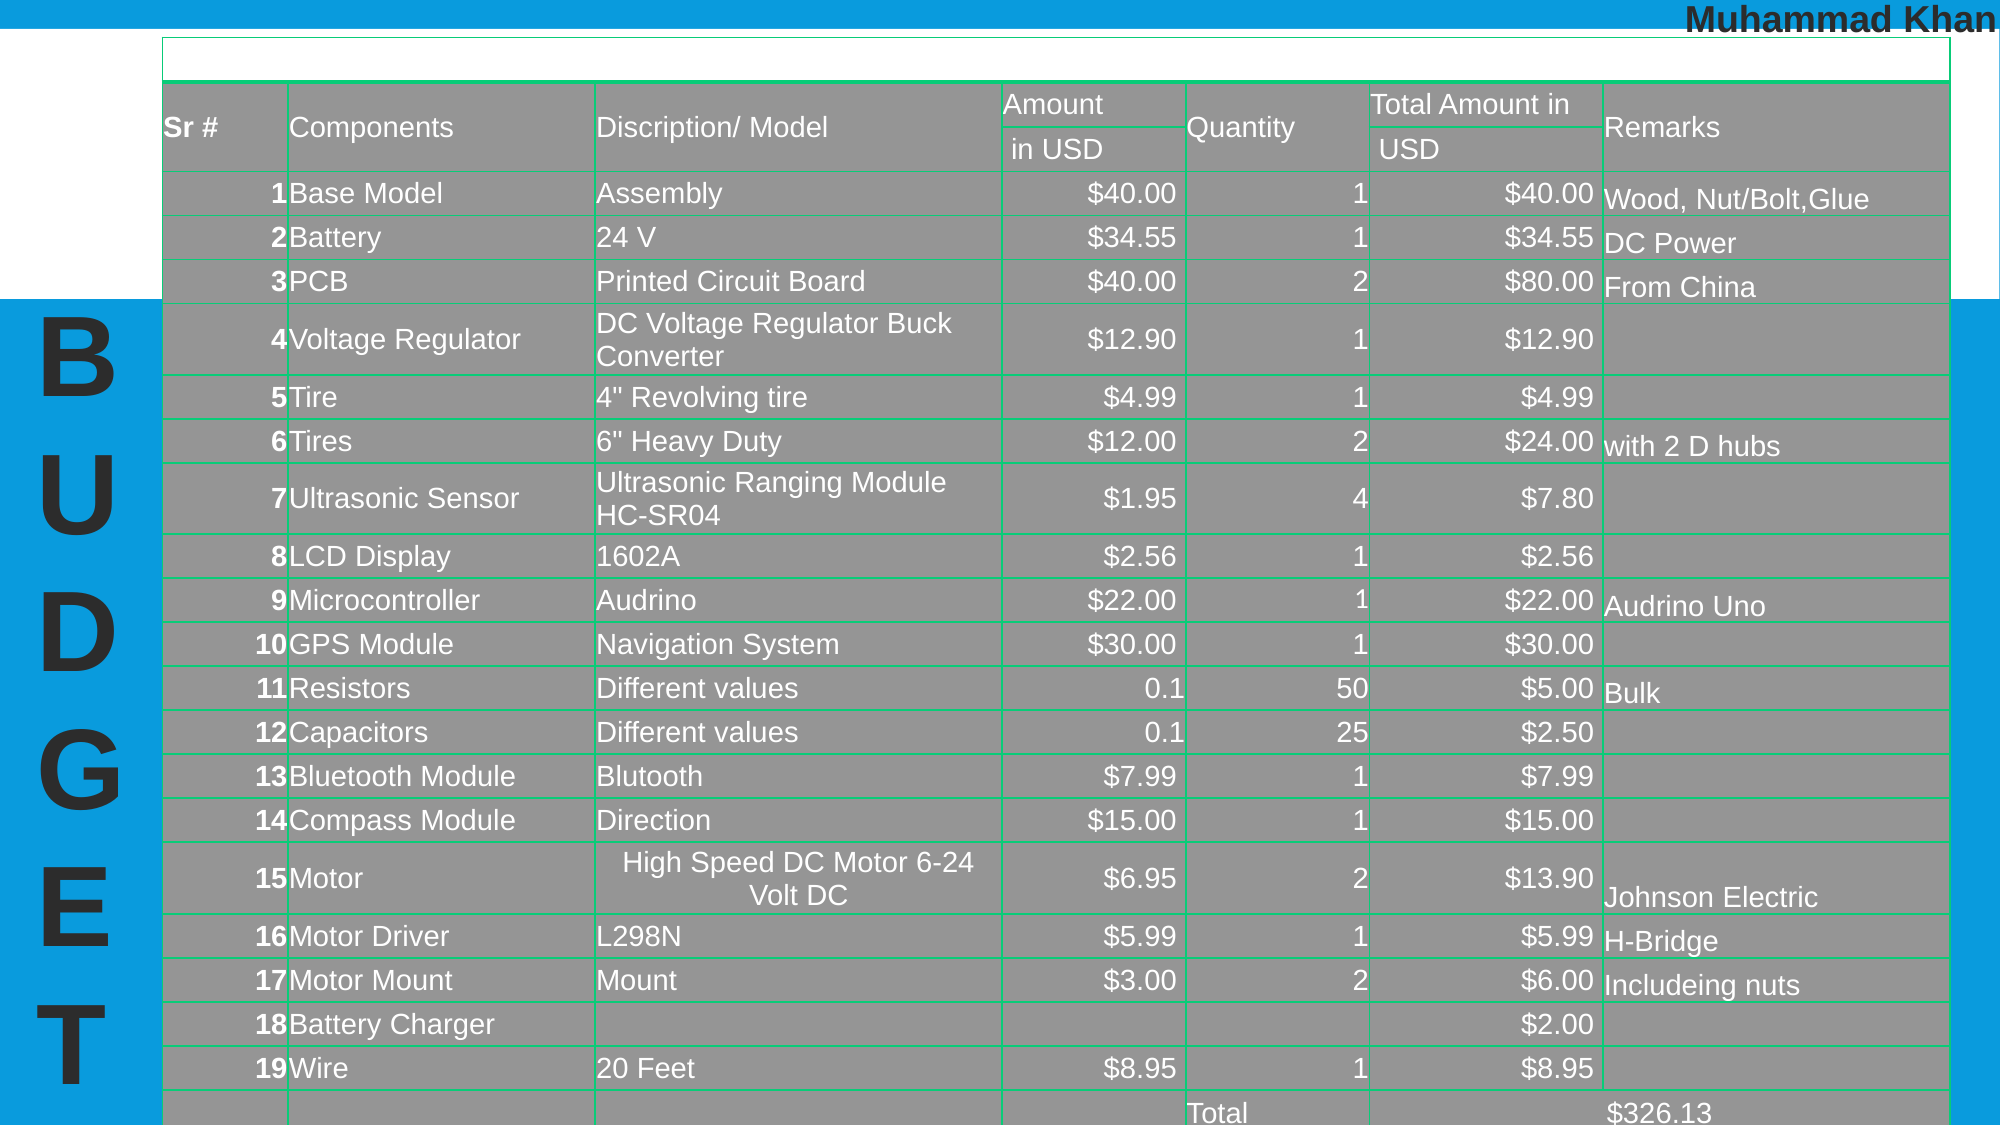

Muhammad Khan
| FFinaninancial Plan |  |  |  |  |  |  |
| --- | --- | --- | --- | --- | --- | --- |
| Sr # | Components | Discription/ Model | Amount | Quantity | Total Amount in | Remarks |
|  |  |  | in USD |  | USD |  |
| 1 | Base Model | Assembly | $40.00 | 1 | $40.00 | Wood, Nut/Bolt,Glue |
| 2 | Battery | 24 V | $34.55 | 1 | $34.55 | DC Power |
| 3 | PCB | Printed Circuit Board | $40.00 | 2 | $80.00 | From China |
| 4 | Voltage Regulator | DC Voltage Regulator Buck Converter | $12.90 | 1 | $12.90 |  |
| 5 | Tire | 4" Revolving tire | $4.99 | 1 | $4.99 |  |
| 6 | Tires | 6" Heavy Duty | $12.00 | 2 | $24.00 | with 2 D hubs |
| 7 | Ultrasonic Sensor | Ultrasonic Ranging Module HC-SR04 | $1.95 | 4 | $7.80 |  |
| 8 | LCD Display | 1602A | $2.56 | 1 | $2.56 |  |
| 9 | Microcontroller | Audrino | $22.00 | 1 | $22.00 | Audrino Uno |
| 10 | GPS Module | Navigation System | $30.00 | 1 | $30.00 |  |
| 11 | Resistors | Different values | 0.1 | 50 | $5.00 | Bulk |
| 12 | Capacitors | Different values | 0.1 | 25 | $2.50 |  |
| 13 | Bluetooth Module | Blutooth | $7.99 | 1 | $7.99 |  |
| 14 | Compass Module | Direction | $15.00 | 1 | $15.00 |  |
| 15 | Motor | High Speed DC Motor 6-24 Volt DC | $6.95 | 2 | $13.90 | Johnson Electric |
| 16 | Motor Driver | L298N | $5.99 | 1 | $5.99 | H-Bridge |
| 17 | Motor Mount | Mount | $3.00 | 2 | $6.00 | Includeing nuts |
| 18 | Battery Charger |  |  |  | $2.00 |  |
| 19 | Wire | 20 Feet | $8.95 | 1 | $8.95 |  |
|  |  |  |  | Total | $326.13 |  |
#
B
U
D
G
E
T